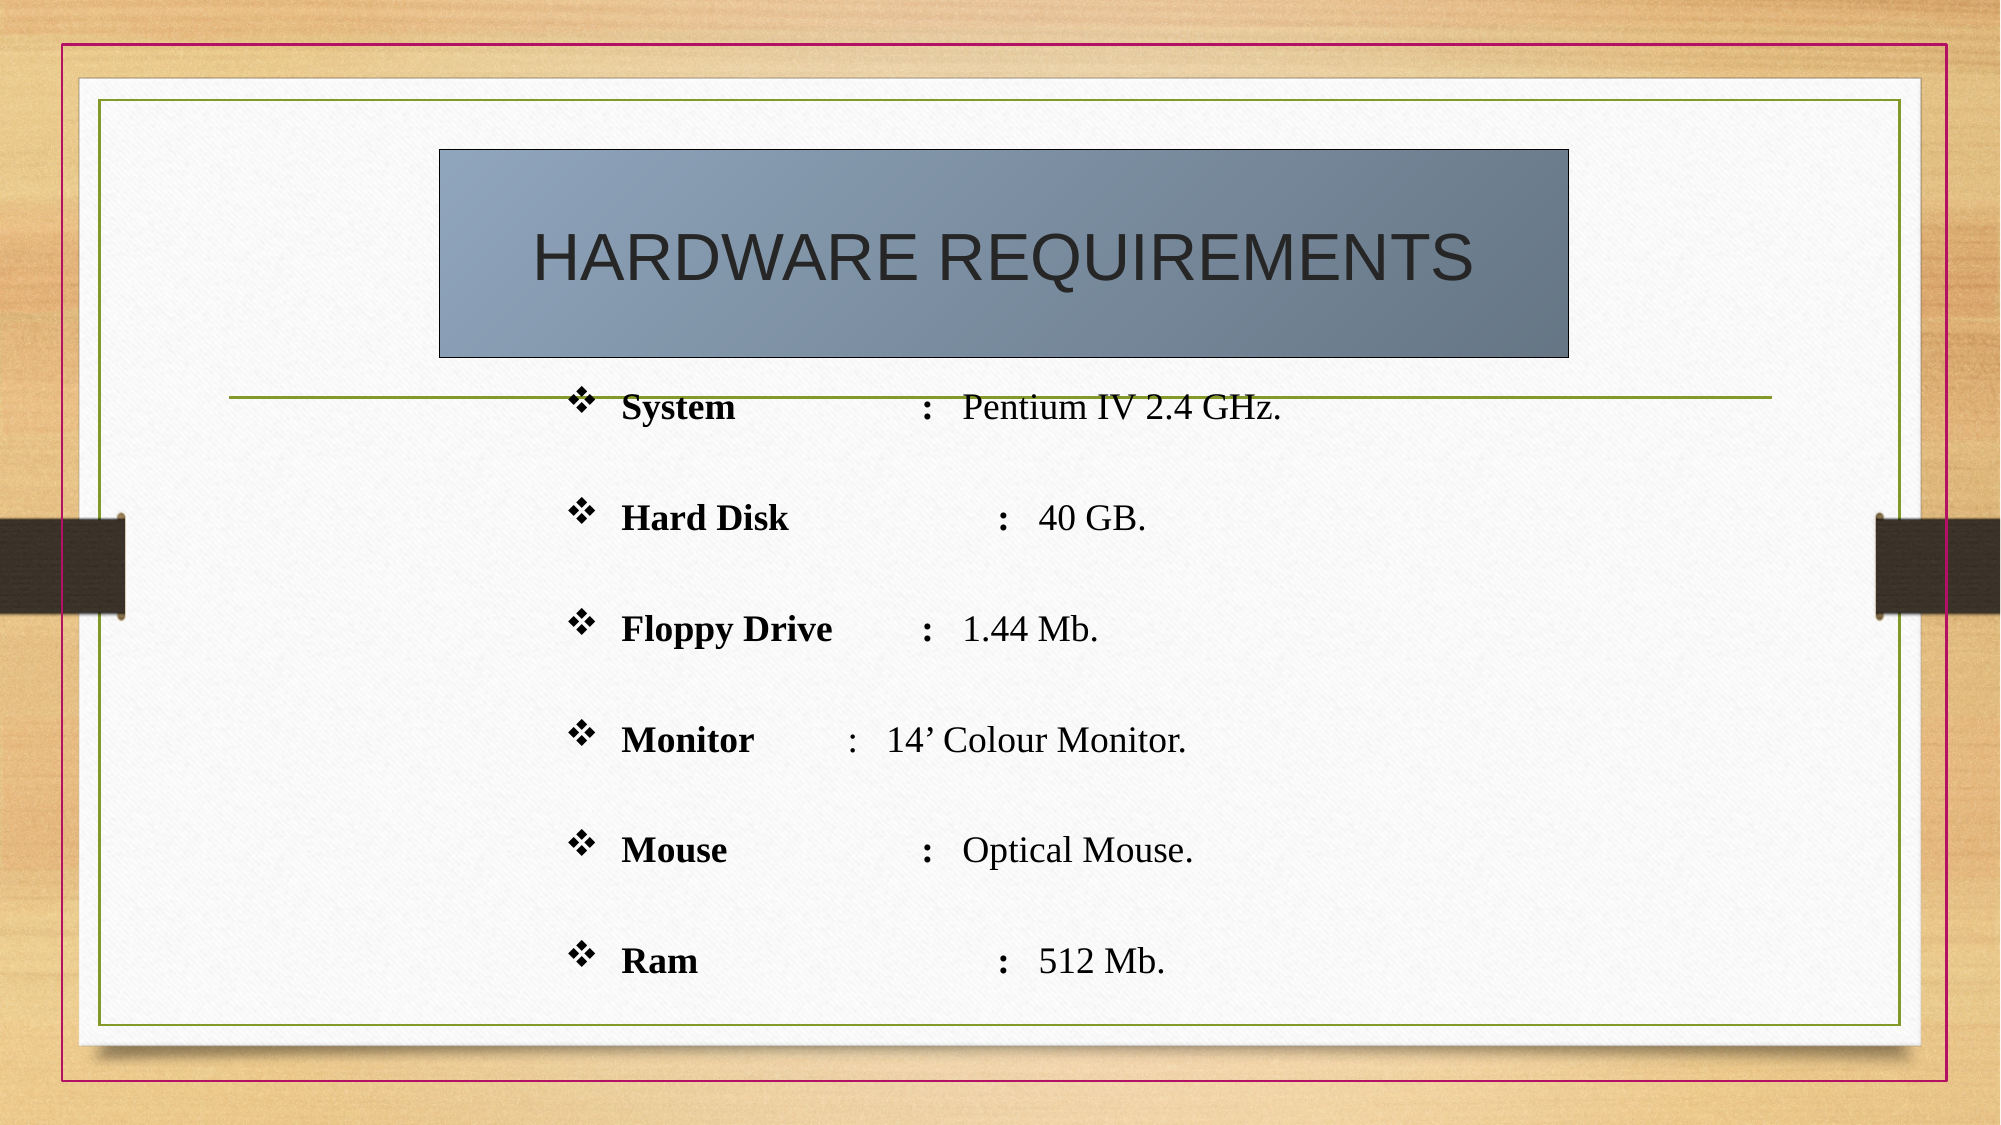

# HARDWARE REQUIREMENTS

System		:   Pentium IV 2.4 GHz.
Hard Disk	        :   40 GB.
Floppy Drive	:   1.44 Mb.
Monitor	        :   14’ Colour Monitor.
Mouse		:   Optical Mouse.
Ram		        :   512 Mb.